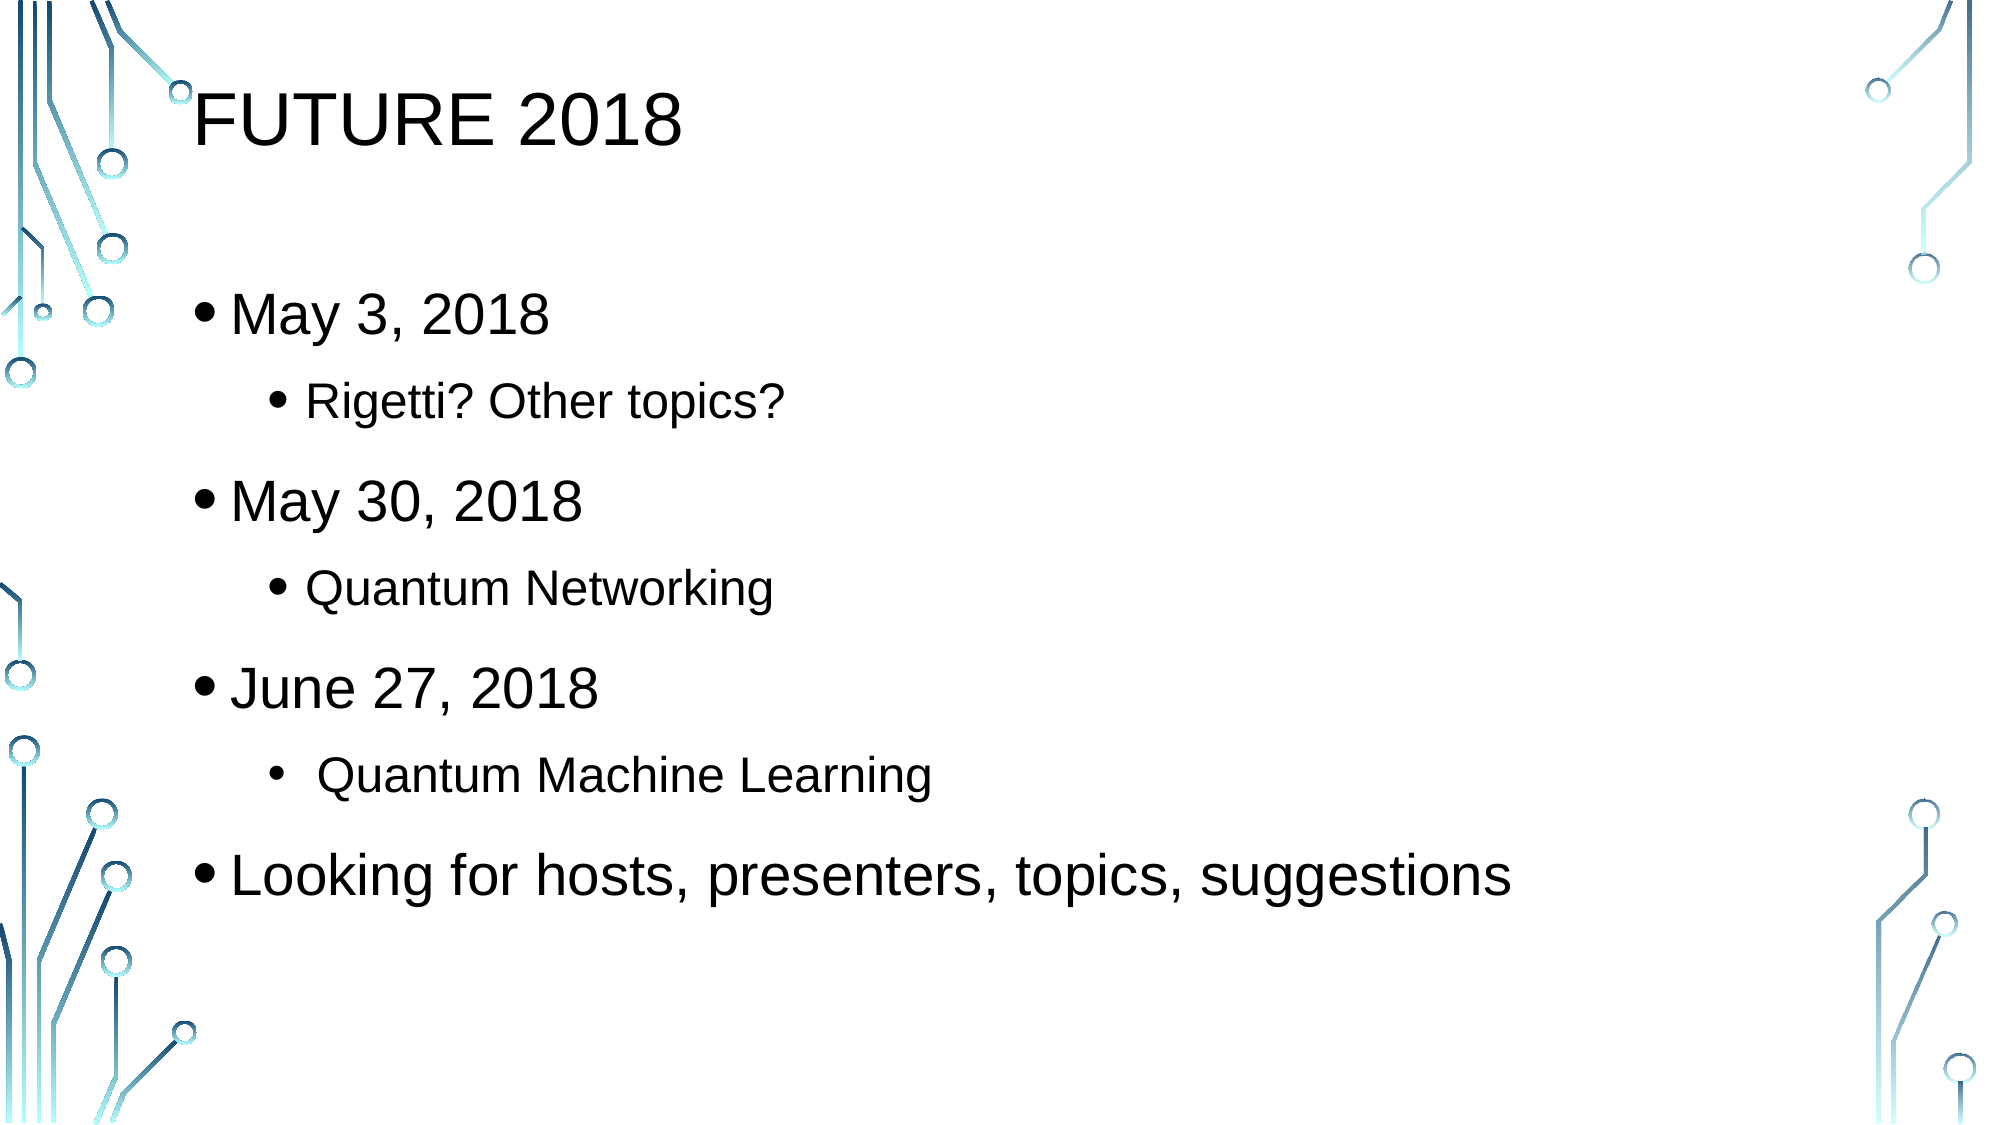

# FUTURE 2018
May 3, 2018
Rigetti? Other topics?
May 30, 2018
Quantum Networking
June 27, 2018
 Quantum Machine Learning
Looking for hosts, presenters, topics, suggestions